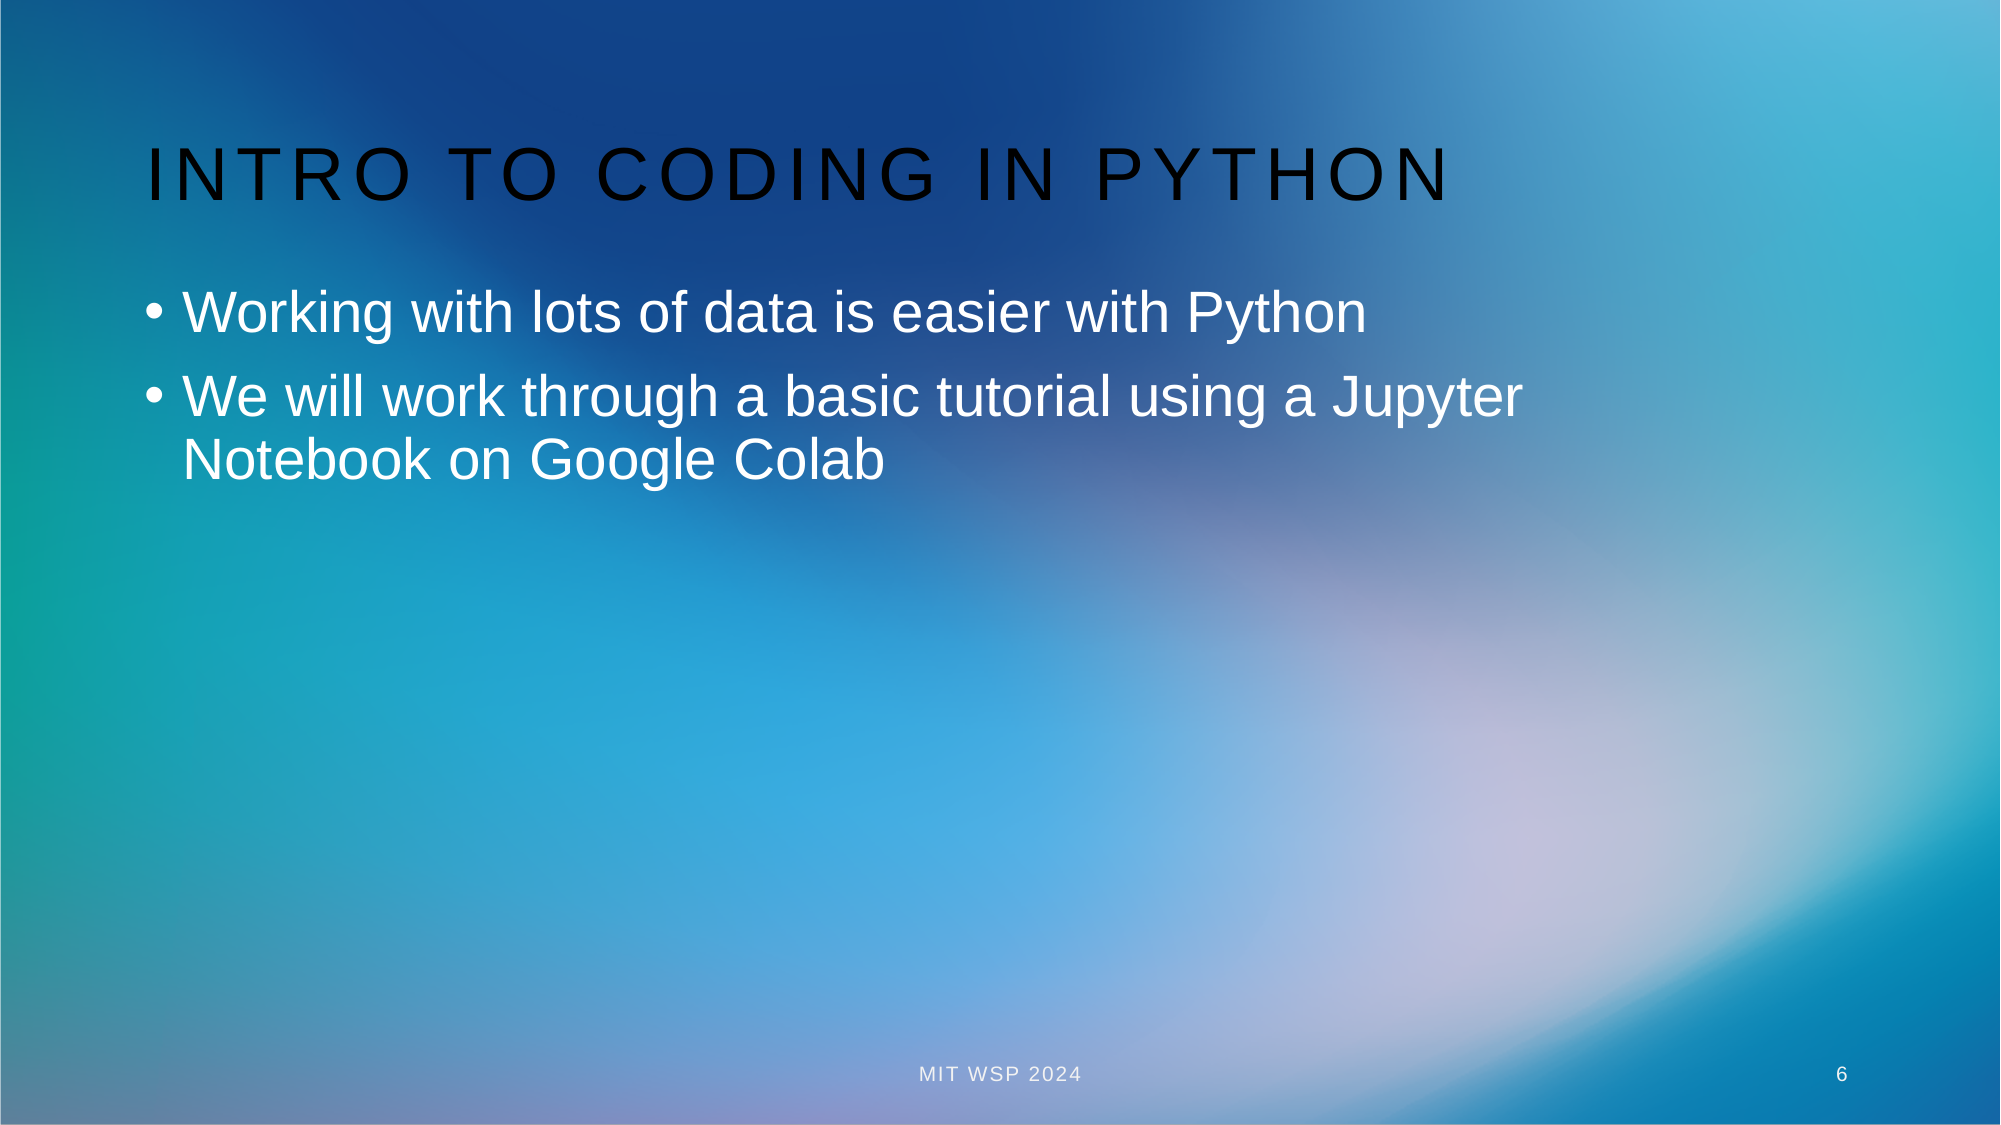

# Intro to coding in Python
Working with lots of data is easier with Python
We will work through a basic tutorial using a Jupyter Notebook on Google Colab
MIT WSP 2024
6